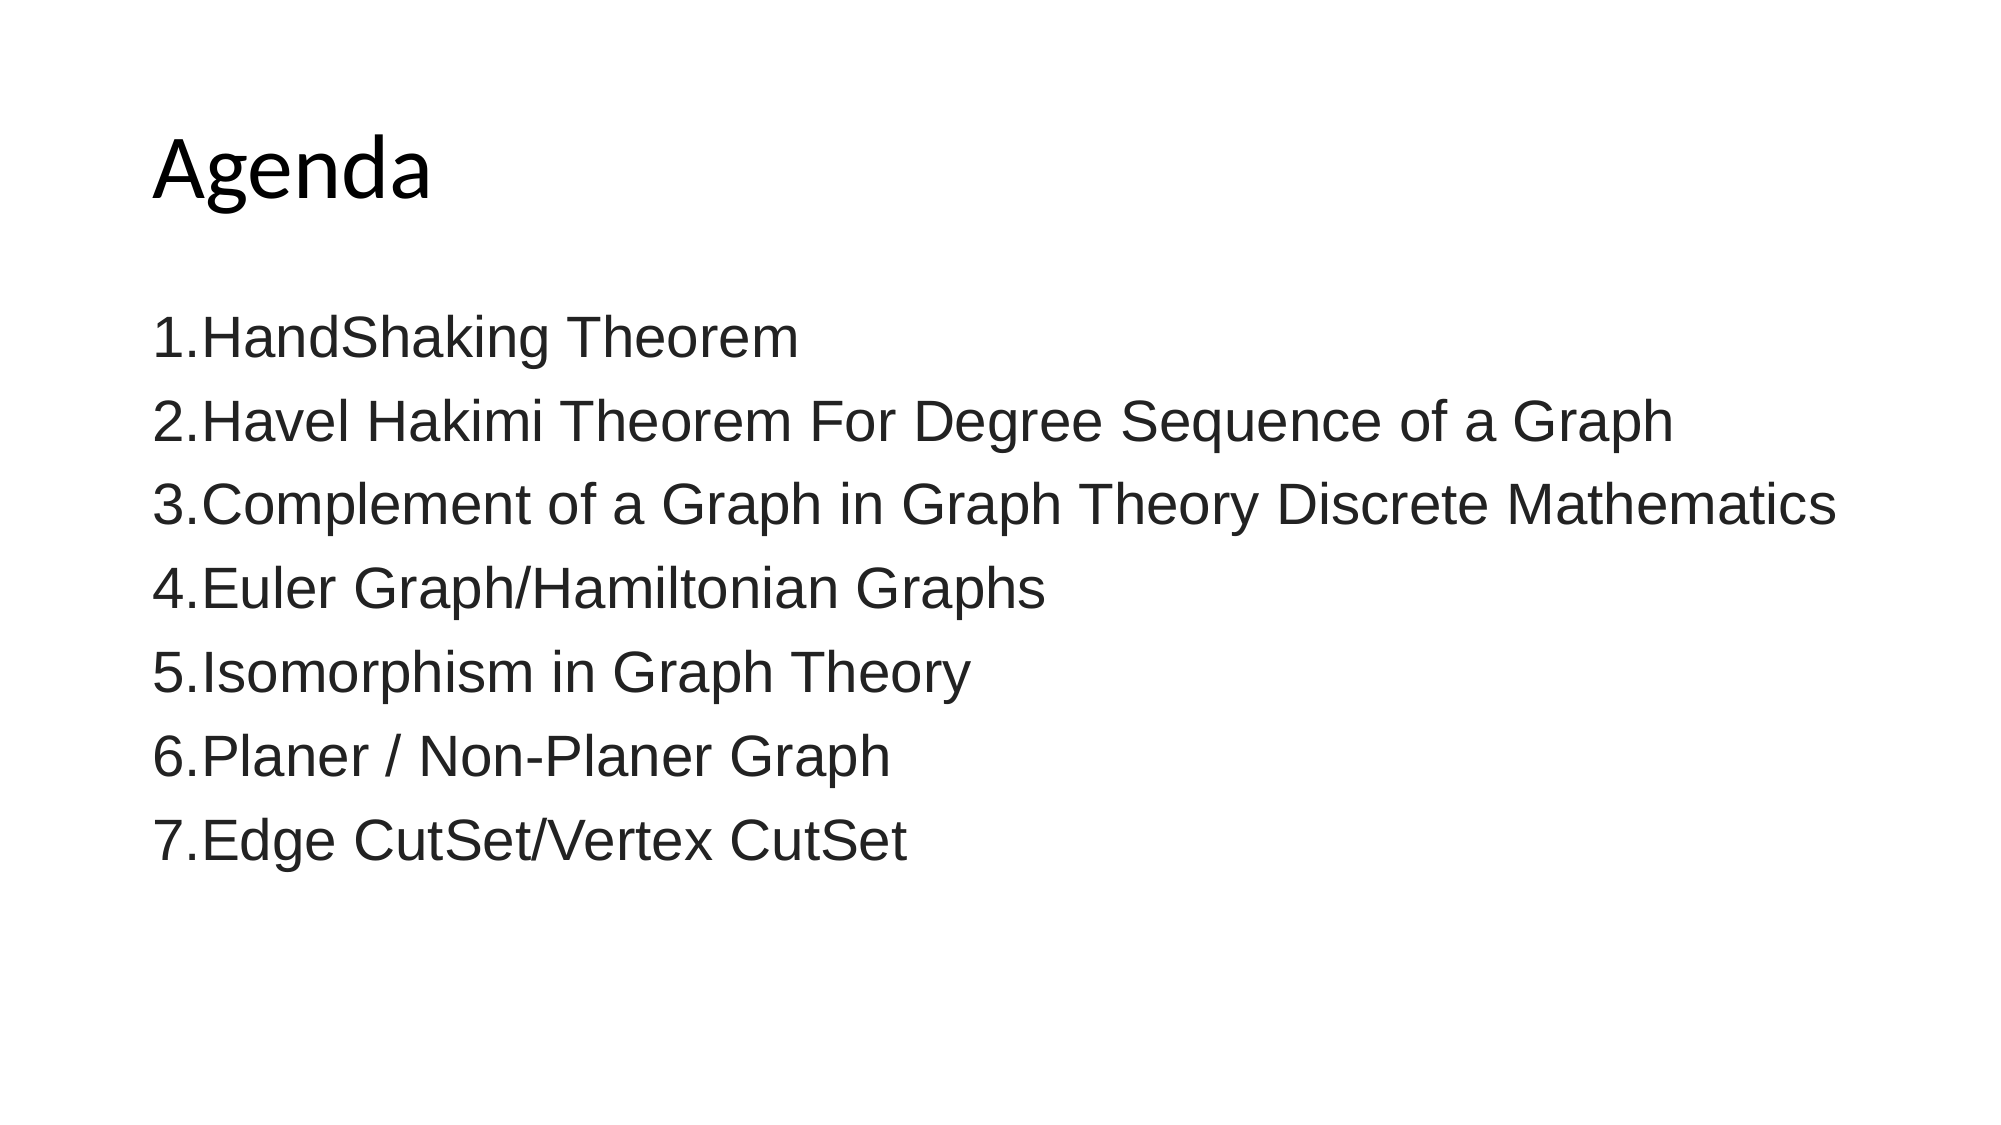

# Agenda
HandShaking Theorem
Havel Hakimi Theorem For Degree Sequence of a Graph
Complement of a Graph in Graph Theory Discrete Mathematics
Euler Graph/Hamiltonian Graphs
Isomorphism in Graph Theory
Planer / Non-Planer Graph
Edge CutSet/Vertex CutSet